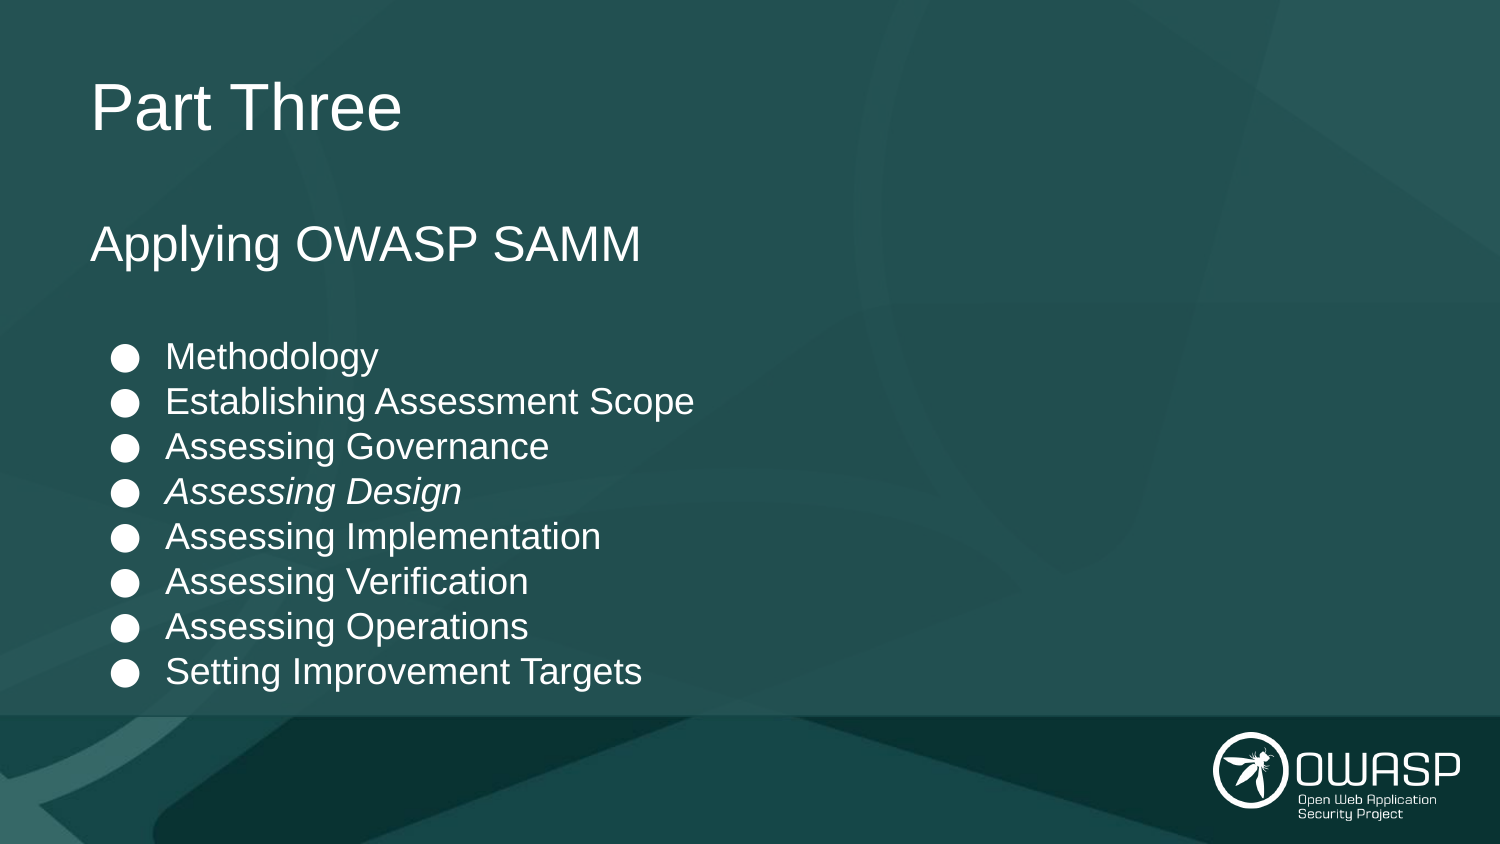

# Part Three
Applying OWASP SAMM

Methodology
Establishing Assessment Scope
Assessing Governance
Assessing Design
Assessing Implementation
Assessing Verification
Assessing Operations
Setting Improvement Targets